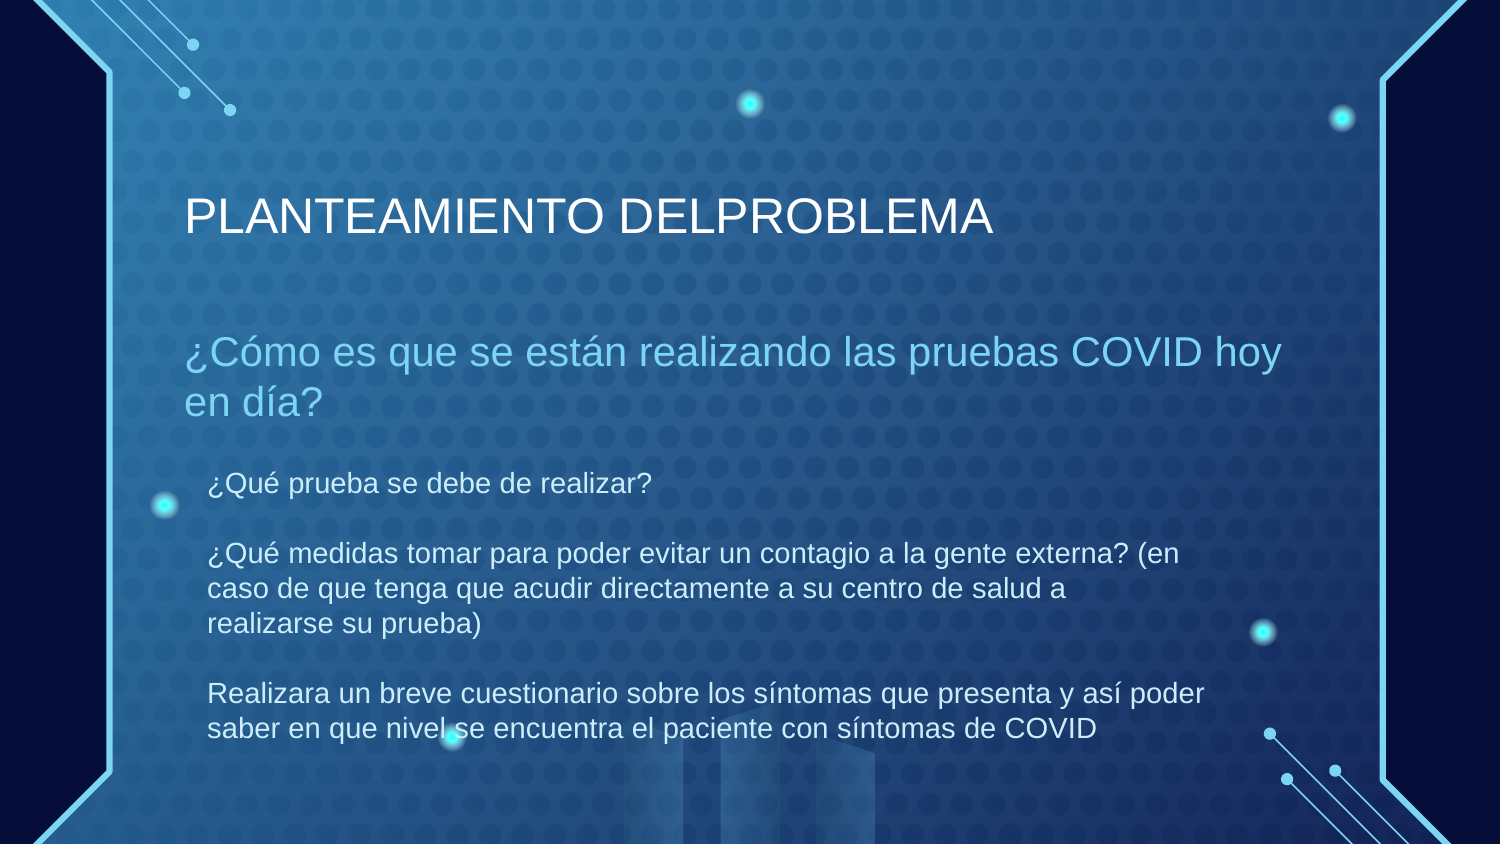

# PLANTEAMIENTO DELPROBLEMA
¿Cómo es que se están realizando las pruebas COVID hoy en día?

¿Qué prueba se debe de realizar?

¿Qué medidas tomar para poder evitar un contagio a la gente externa? (en
caso de que tenga que acudir directamente a su centro de salud a
realizarse su prueba)

Realizara un breve cuestionario sobre los síntomas que presenta y así poder
saber en que nivel se encuentra el paciente con síntomas de COVID